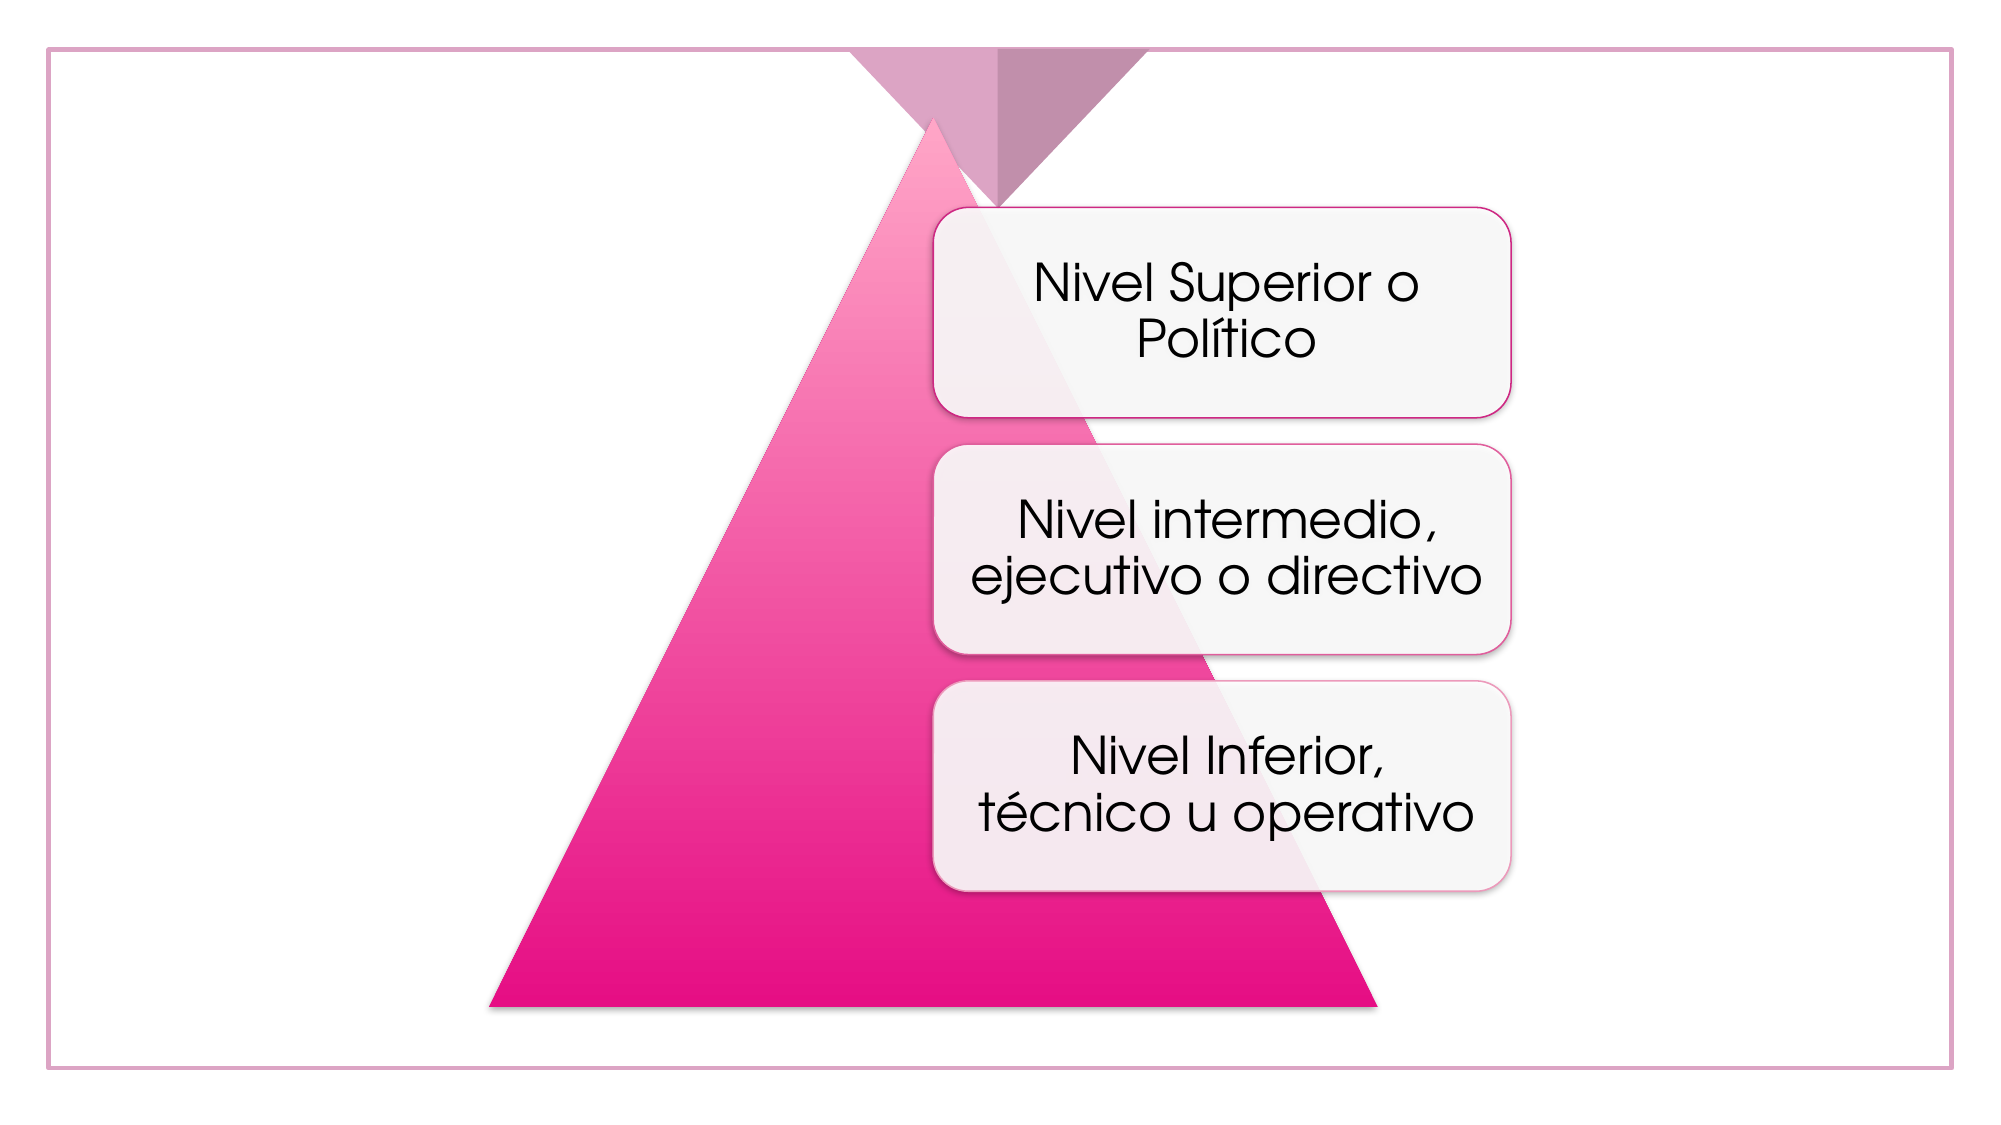

Nivel Superior o Político
Nivel intermedio, ejecutivo o directivo
Nivel Inferior, técnico u operativo